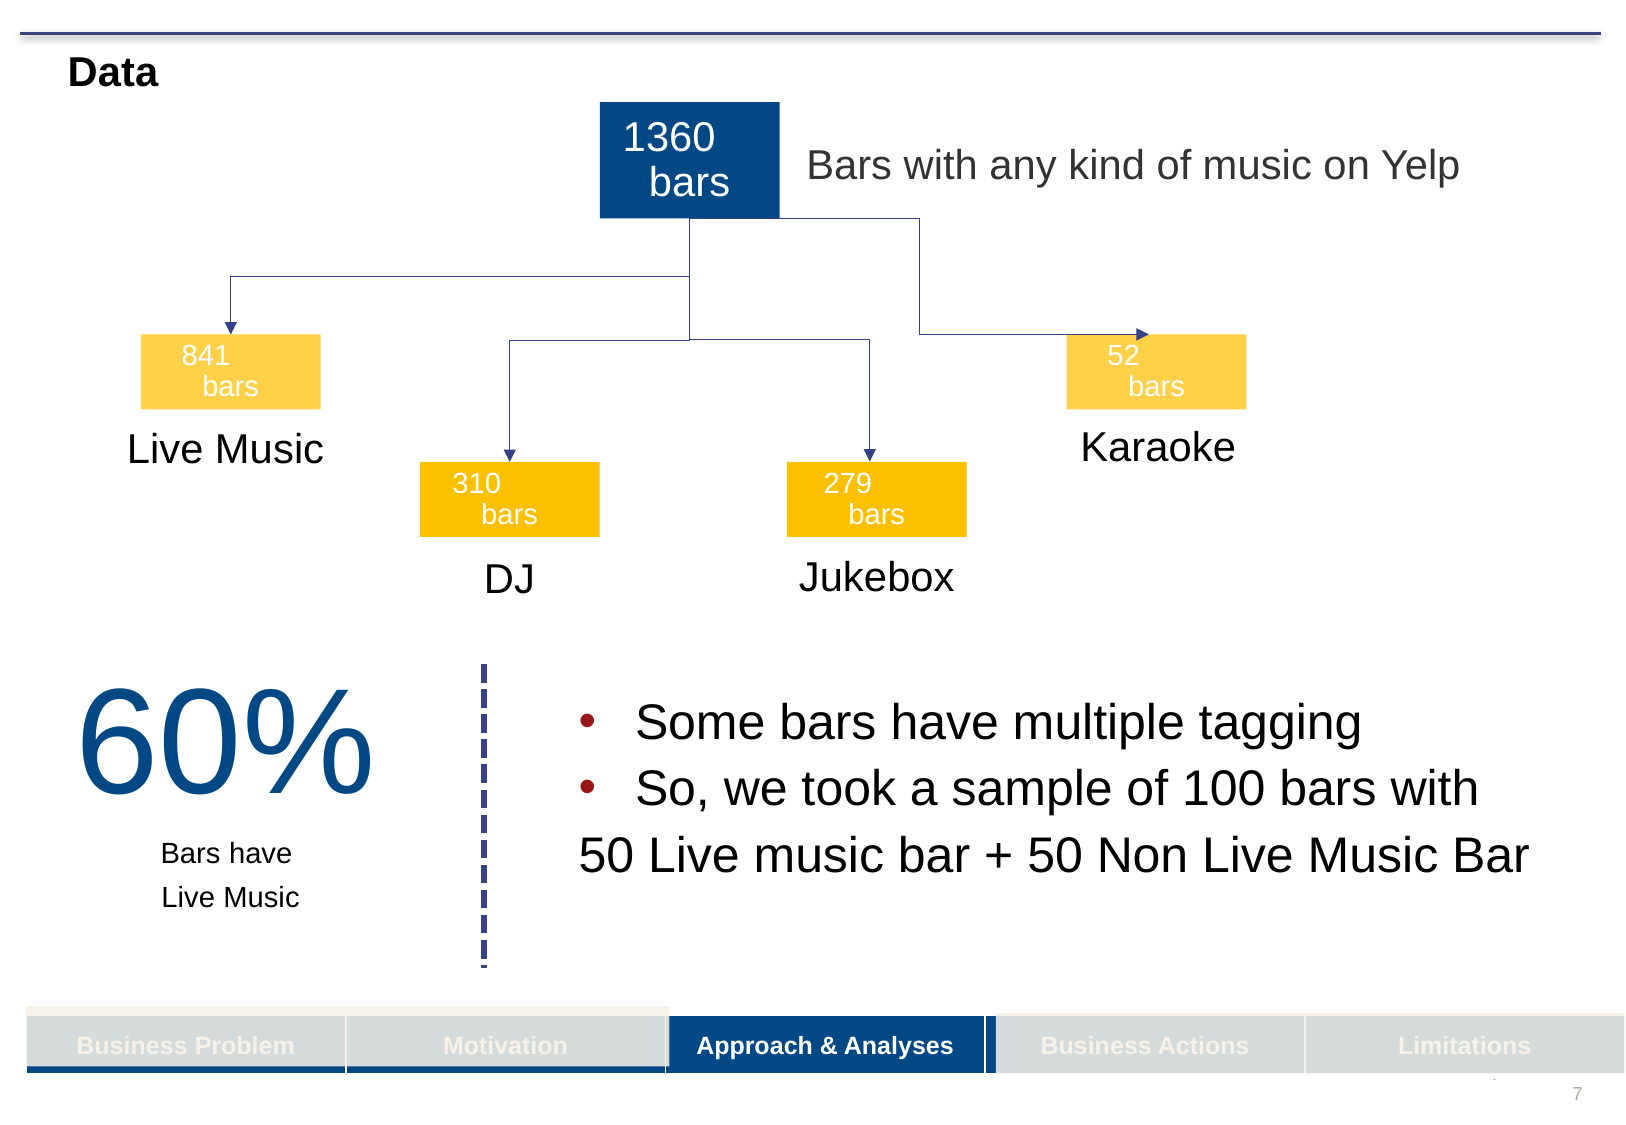

# Data
1360      bars
Bars with any kind of music on Yelp
841       bars
52         bars
Karaoke
Live Music
310         bars
279        bars
Jukebox
DJ
60%
Bars have
Live Music
Some bars have multiple tagging
So, we took a sample of 100 bars with
50 Live music bar + 50 Non Live Music Bar

| Business Problem | Motivation | Approach & Analyses | Business Actions | Limitations |
| --- | --- | --- | --- | --- |
7